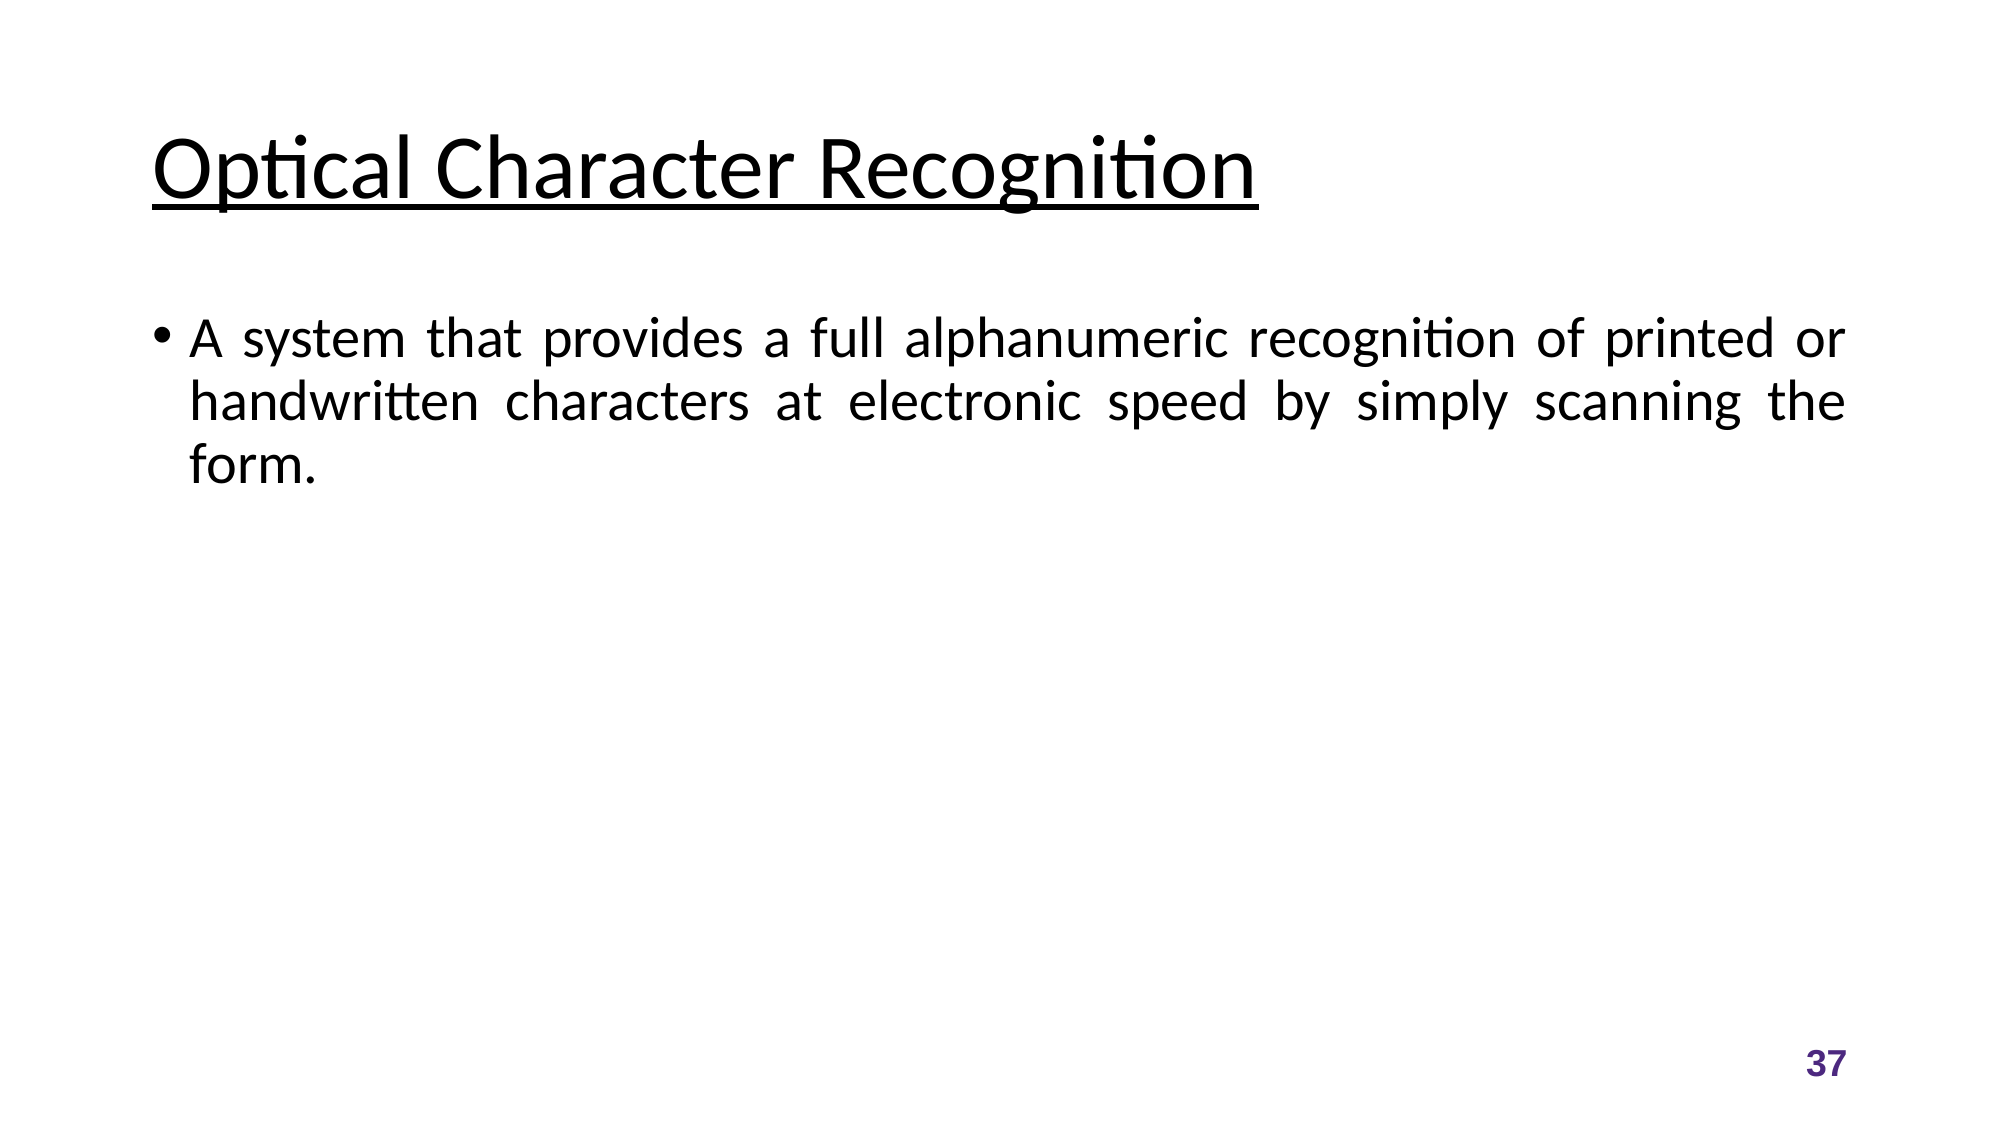

# Optical Character Recognition
A system that provides a full alphanumeric recognition of printed or handwritten characters at electronic speed by simply scanning the form.